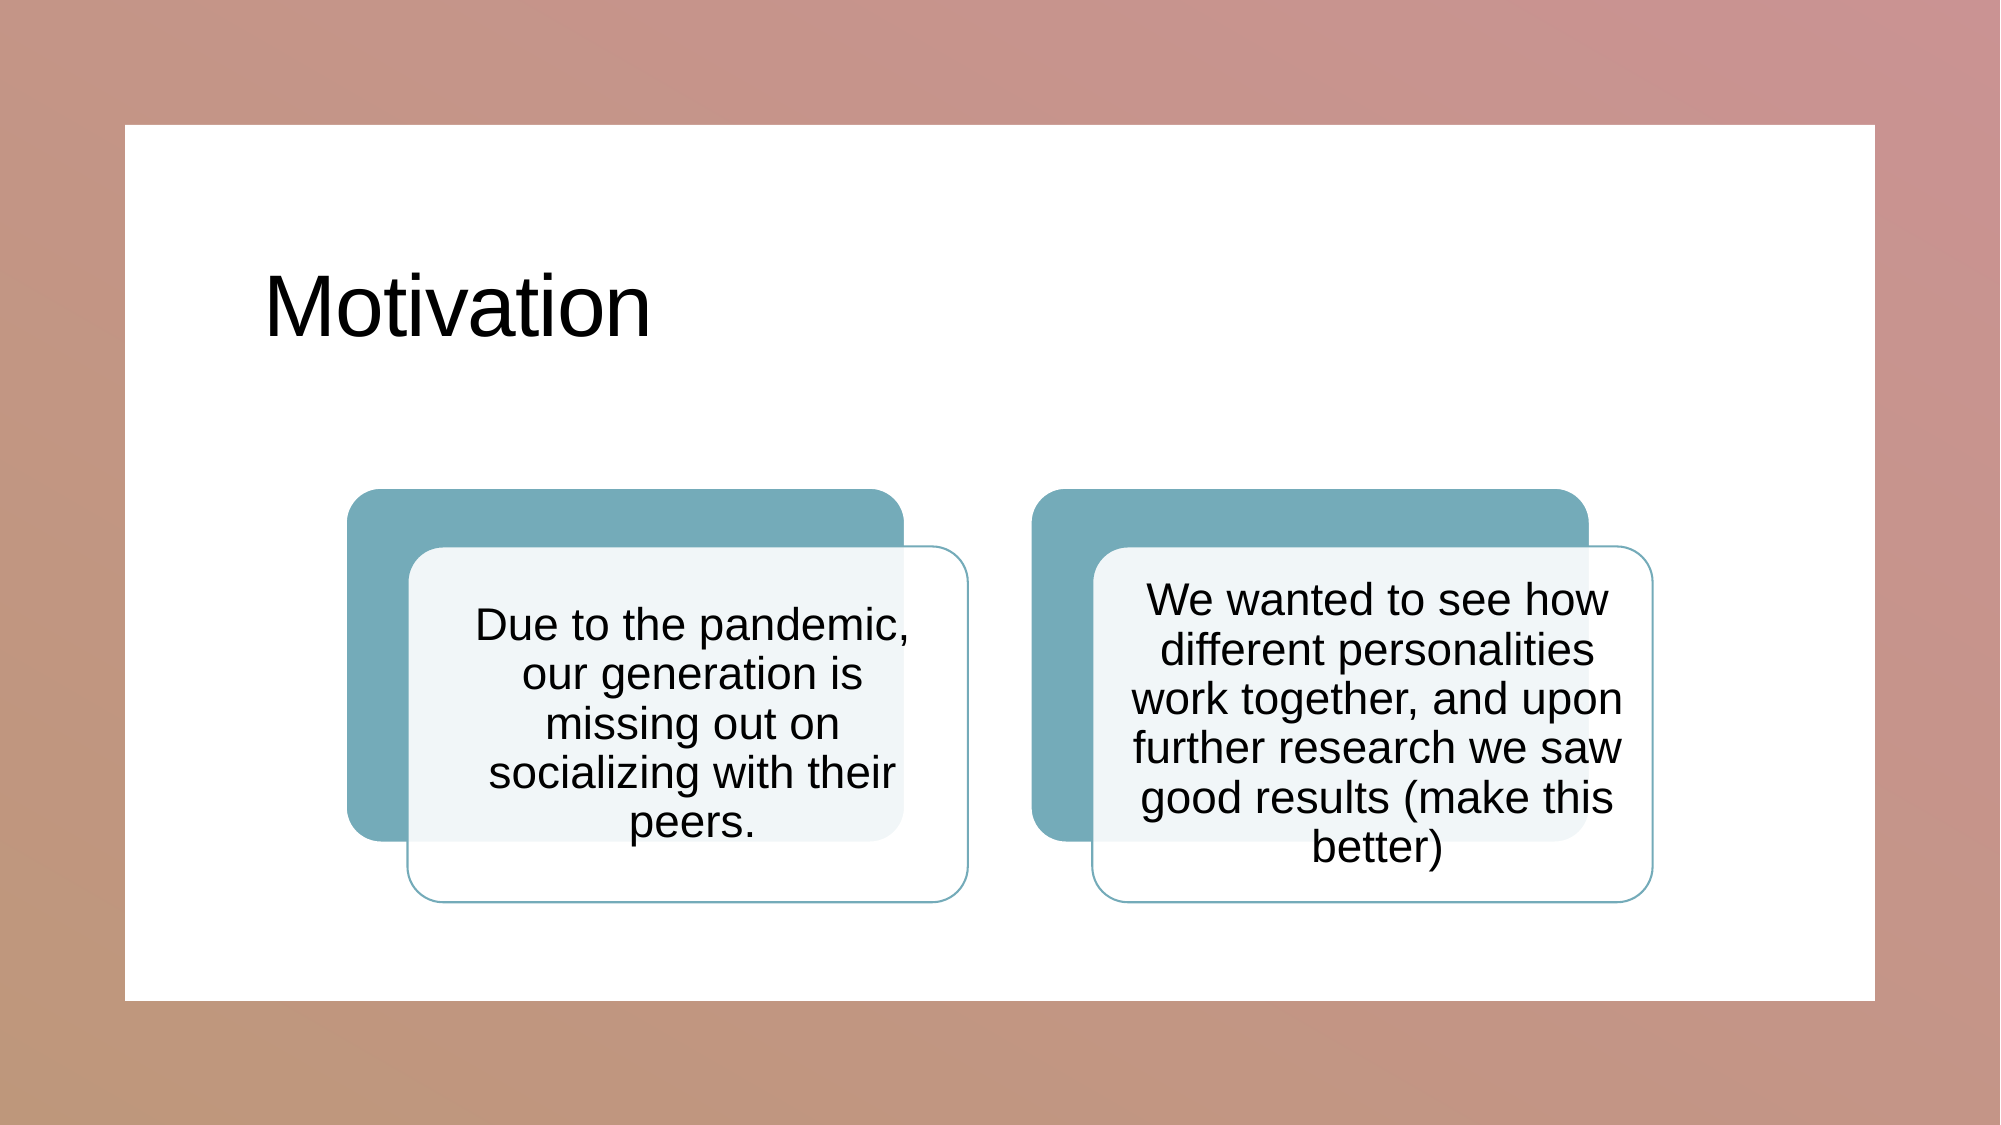

# Motivation
Due to the pandemic, our generation is missing out on socializing with their peers.
We wanted to see how different personalities work together, and upon further research we saw good results (make this better)